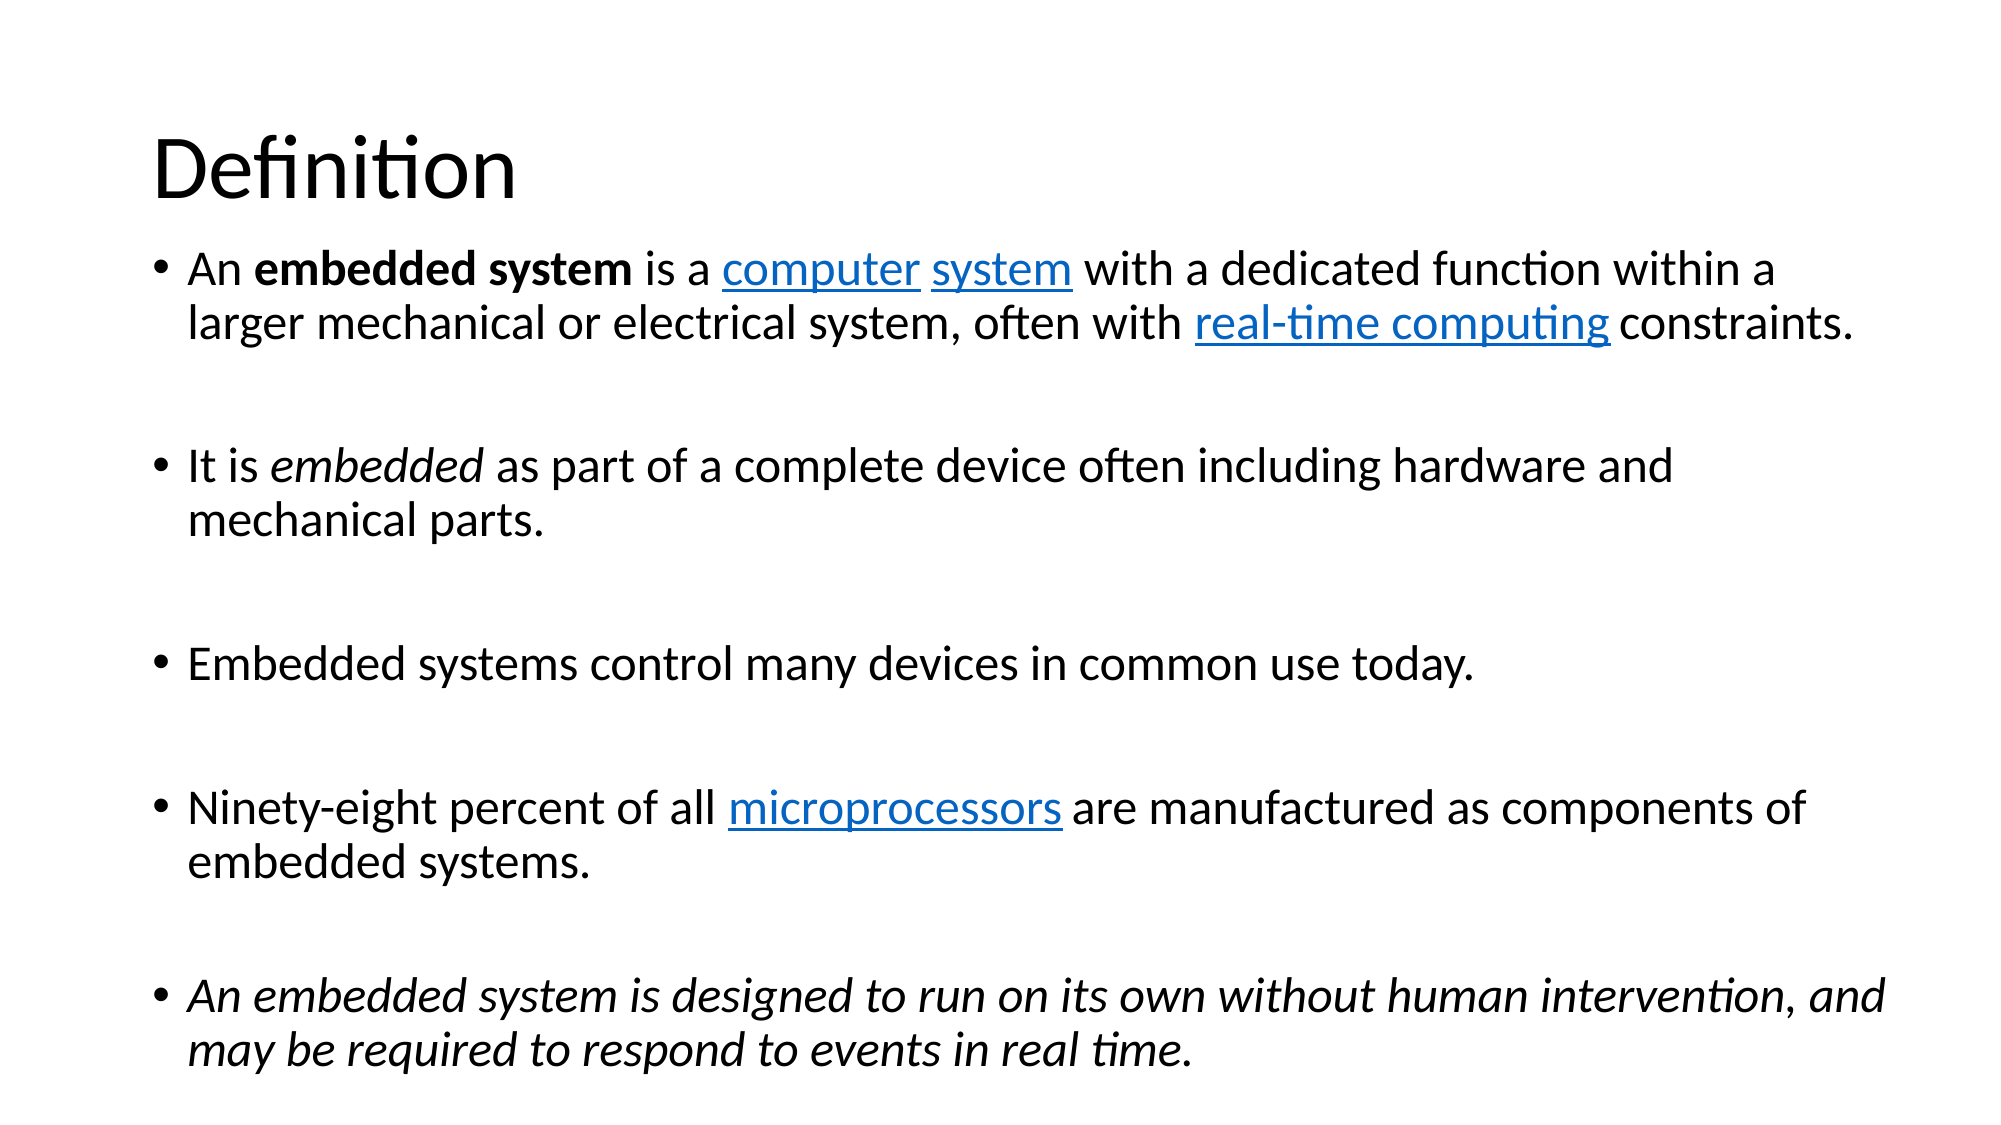

# Definition
An embedded system is a computer system with a dedicated function within a larger mechanical or electrical system, often with real-time computing constraints.

It is embedded as part of a complete device often including hardware and mechanical parts.

Embedded systems control many devices in common use today.

Ninety-eight percent of all microprocessors are manufactured as components of embedded systems.

An embedded system is designed to run on its own without human intervention, and may be required to respond to events in real time.